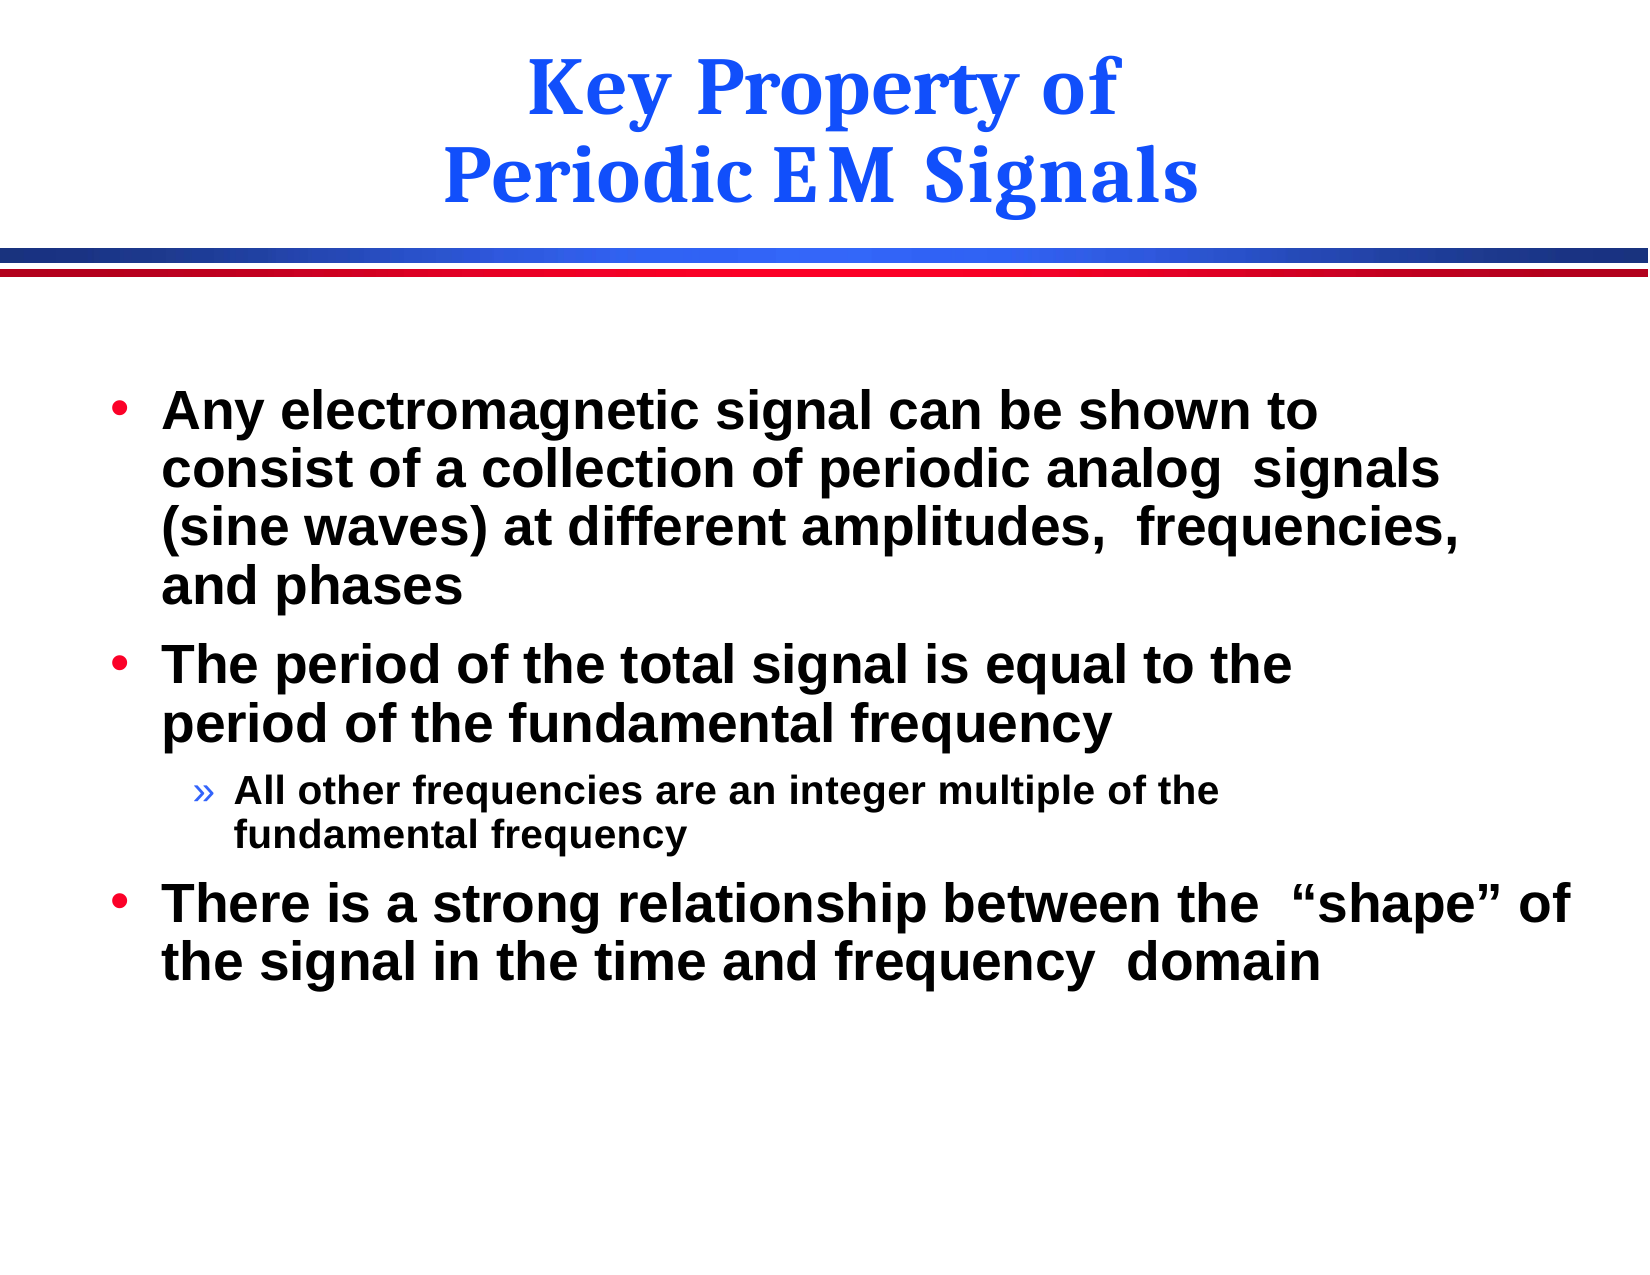

# Key Property of  Periodic EM Signals
Any electromagnetic signal can be shown to  consist of a collection of periodic analog  signals (sine waves) at different amplitudes,  frequencies, and phases
The period of the total signal is equal to the  period of the fundamental frequency
» All other frequencies are an integer multiple of the  fundamental frequency
There is a strong relationship between the  “shape” of the signal in the time and frequency  domain